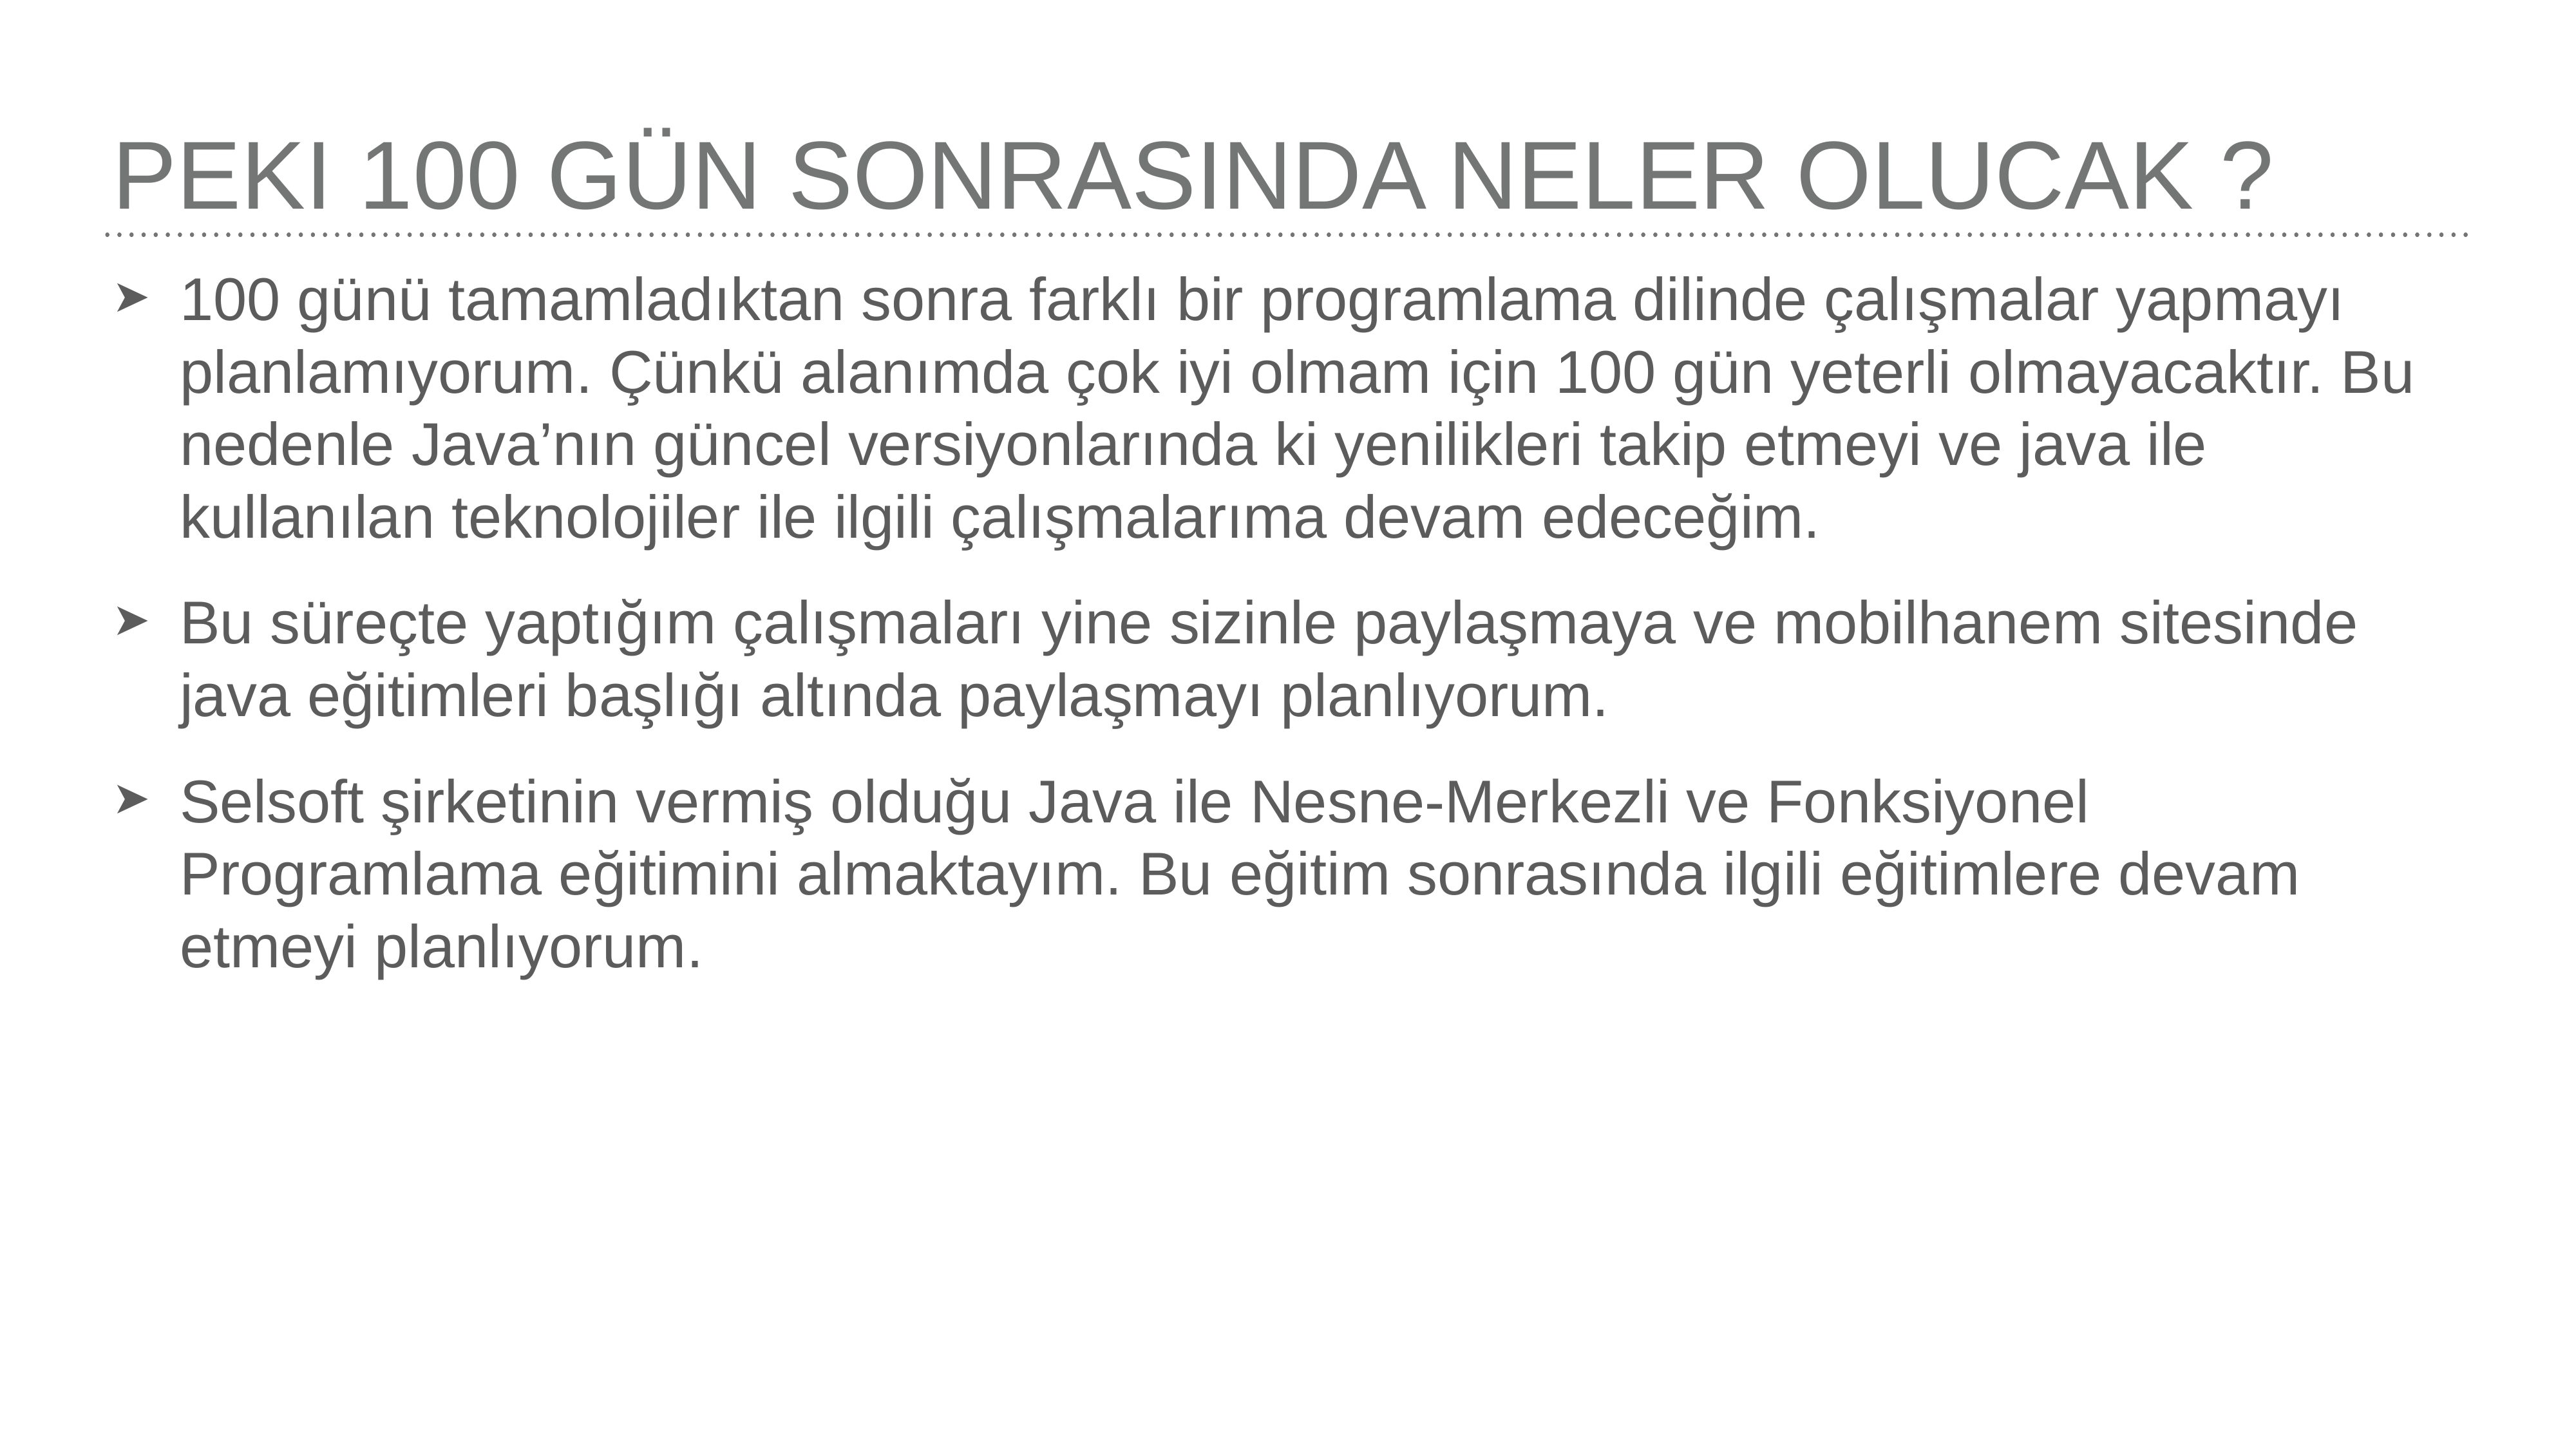

# Peki 100 gün sonrasında neler olucak ?

100 günü tamamladıktan sonra farklı bir programlama dilinde çalışmalar yapmayı planlamıyorum. Çünkü alanımda çok iyi olmam için 100 gün yeterli olmayacaktır. Bu nedenle Java’nın güncel versiyonlarında ki yenilikleri takip etmeyi ve java ile kullanılan teknolojiler ile ilgili çalışmalarıma devam edeceğim.
Bu süreçte yaptığım çalışmaları yine sizinle paylaşmaya ve mobilhanem sitesinde java eğitimleri başlığı altında paylaşmayı planlıyorum.
Selsoft şirketinin vermiş olduğu Java ile Nesne-Merkezli ve Fonksiyonel Programlama eğitimini almaktayım. Bu eğitim sonrasında ilgili eğitimlere devam etmeyi planlıyorum.